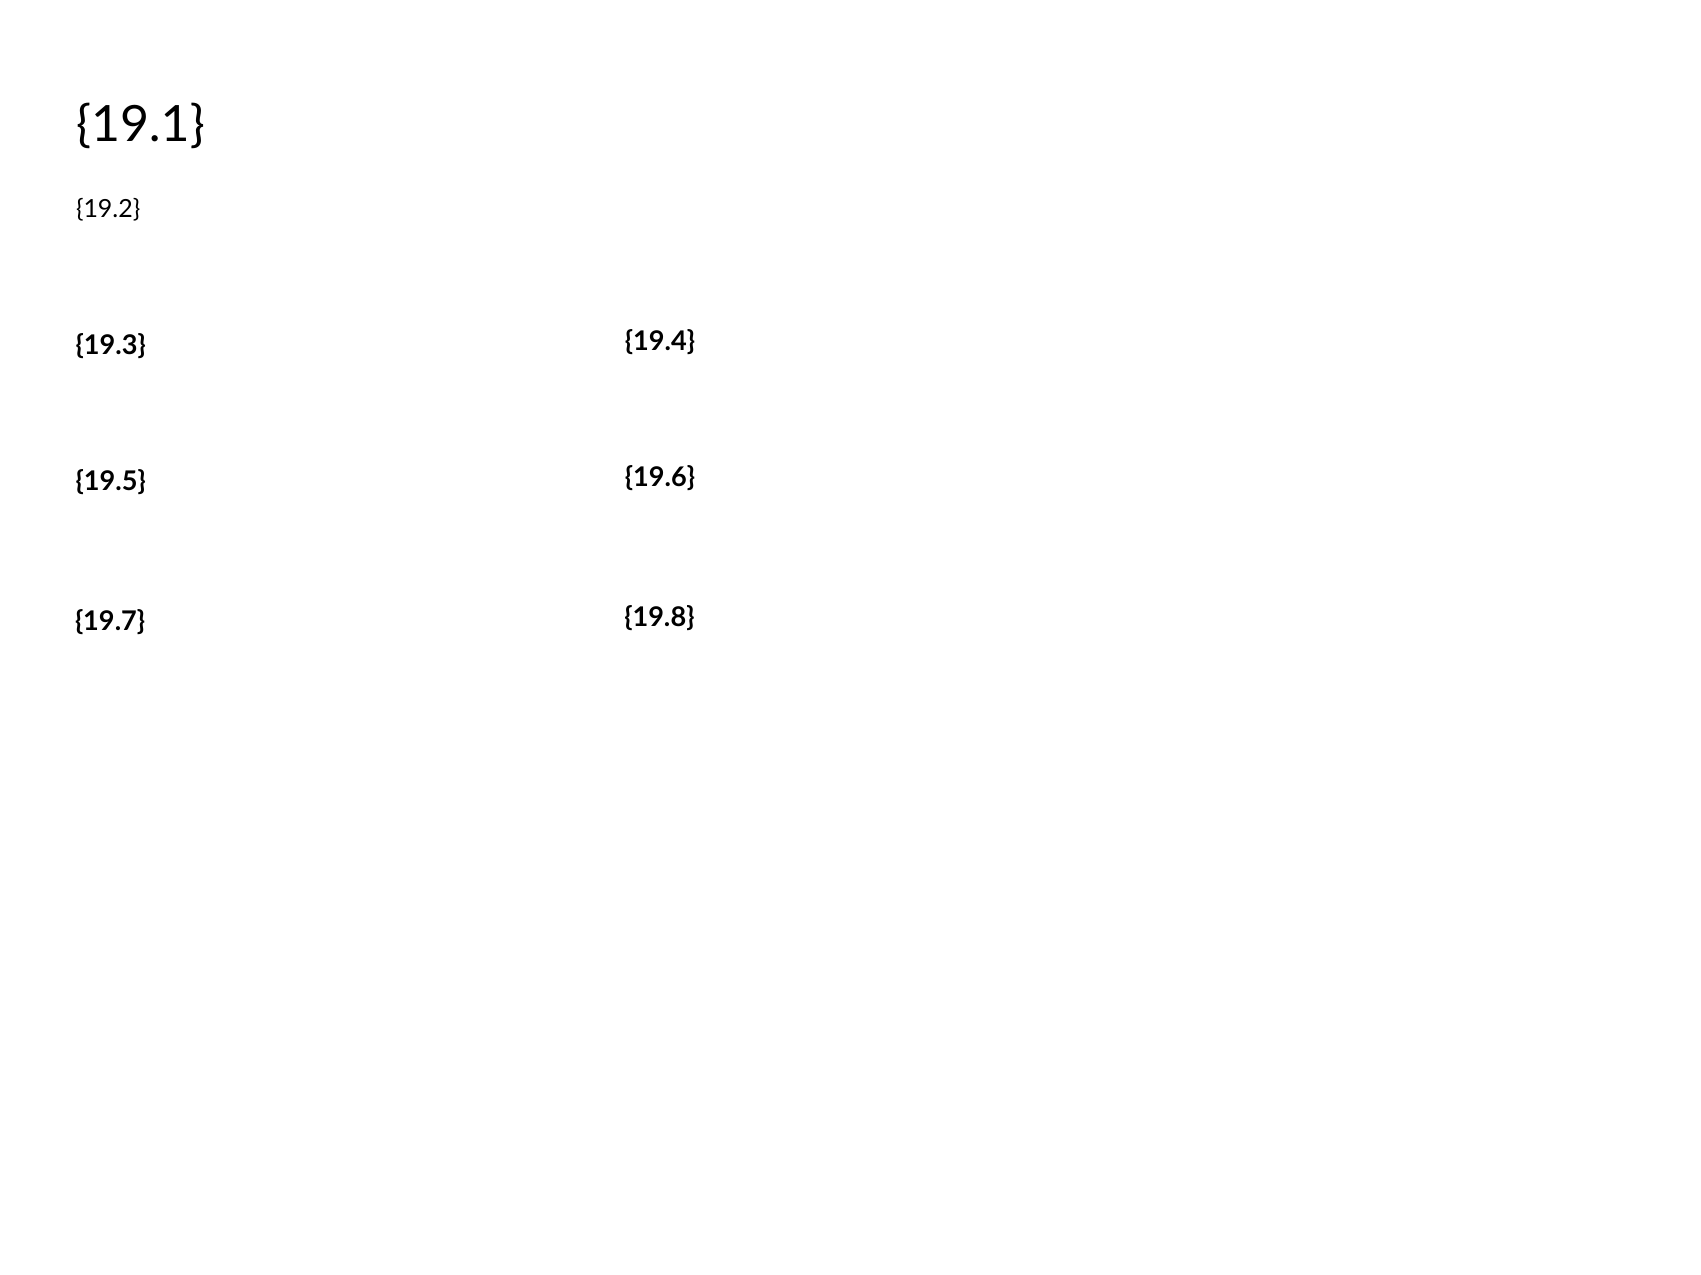

{19.1}
{19.2}
{19.4}
{19.3}

{19.6}
{19.5}

{19.8}
{19.7}